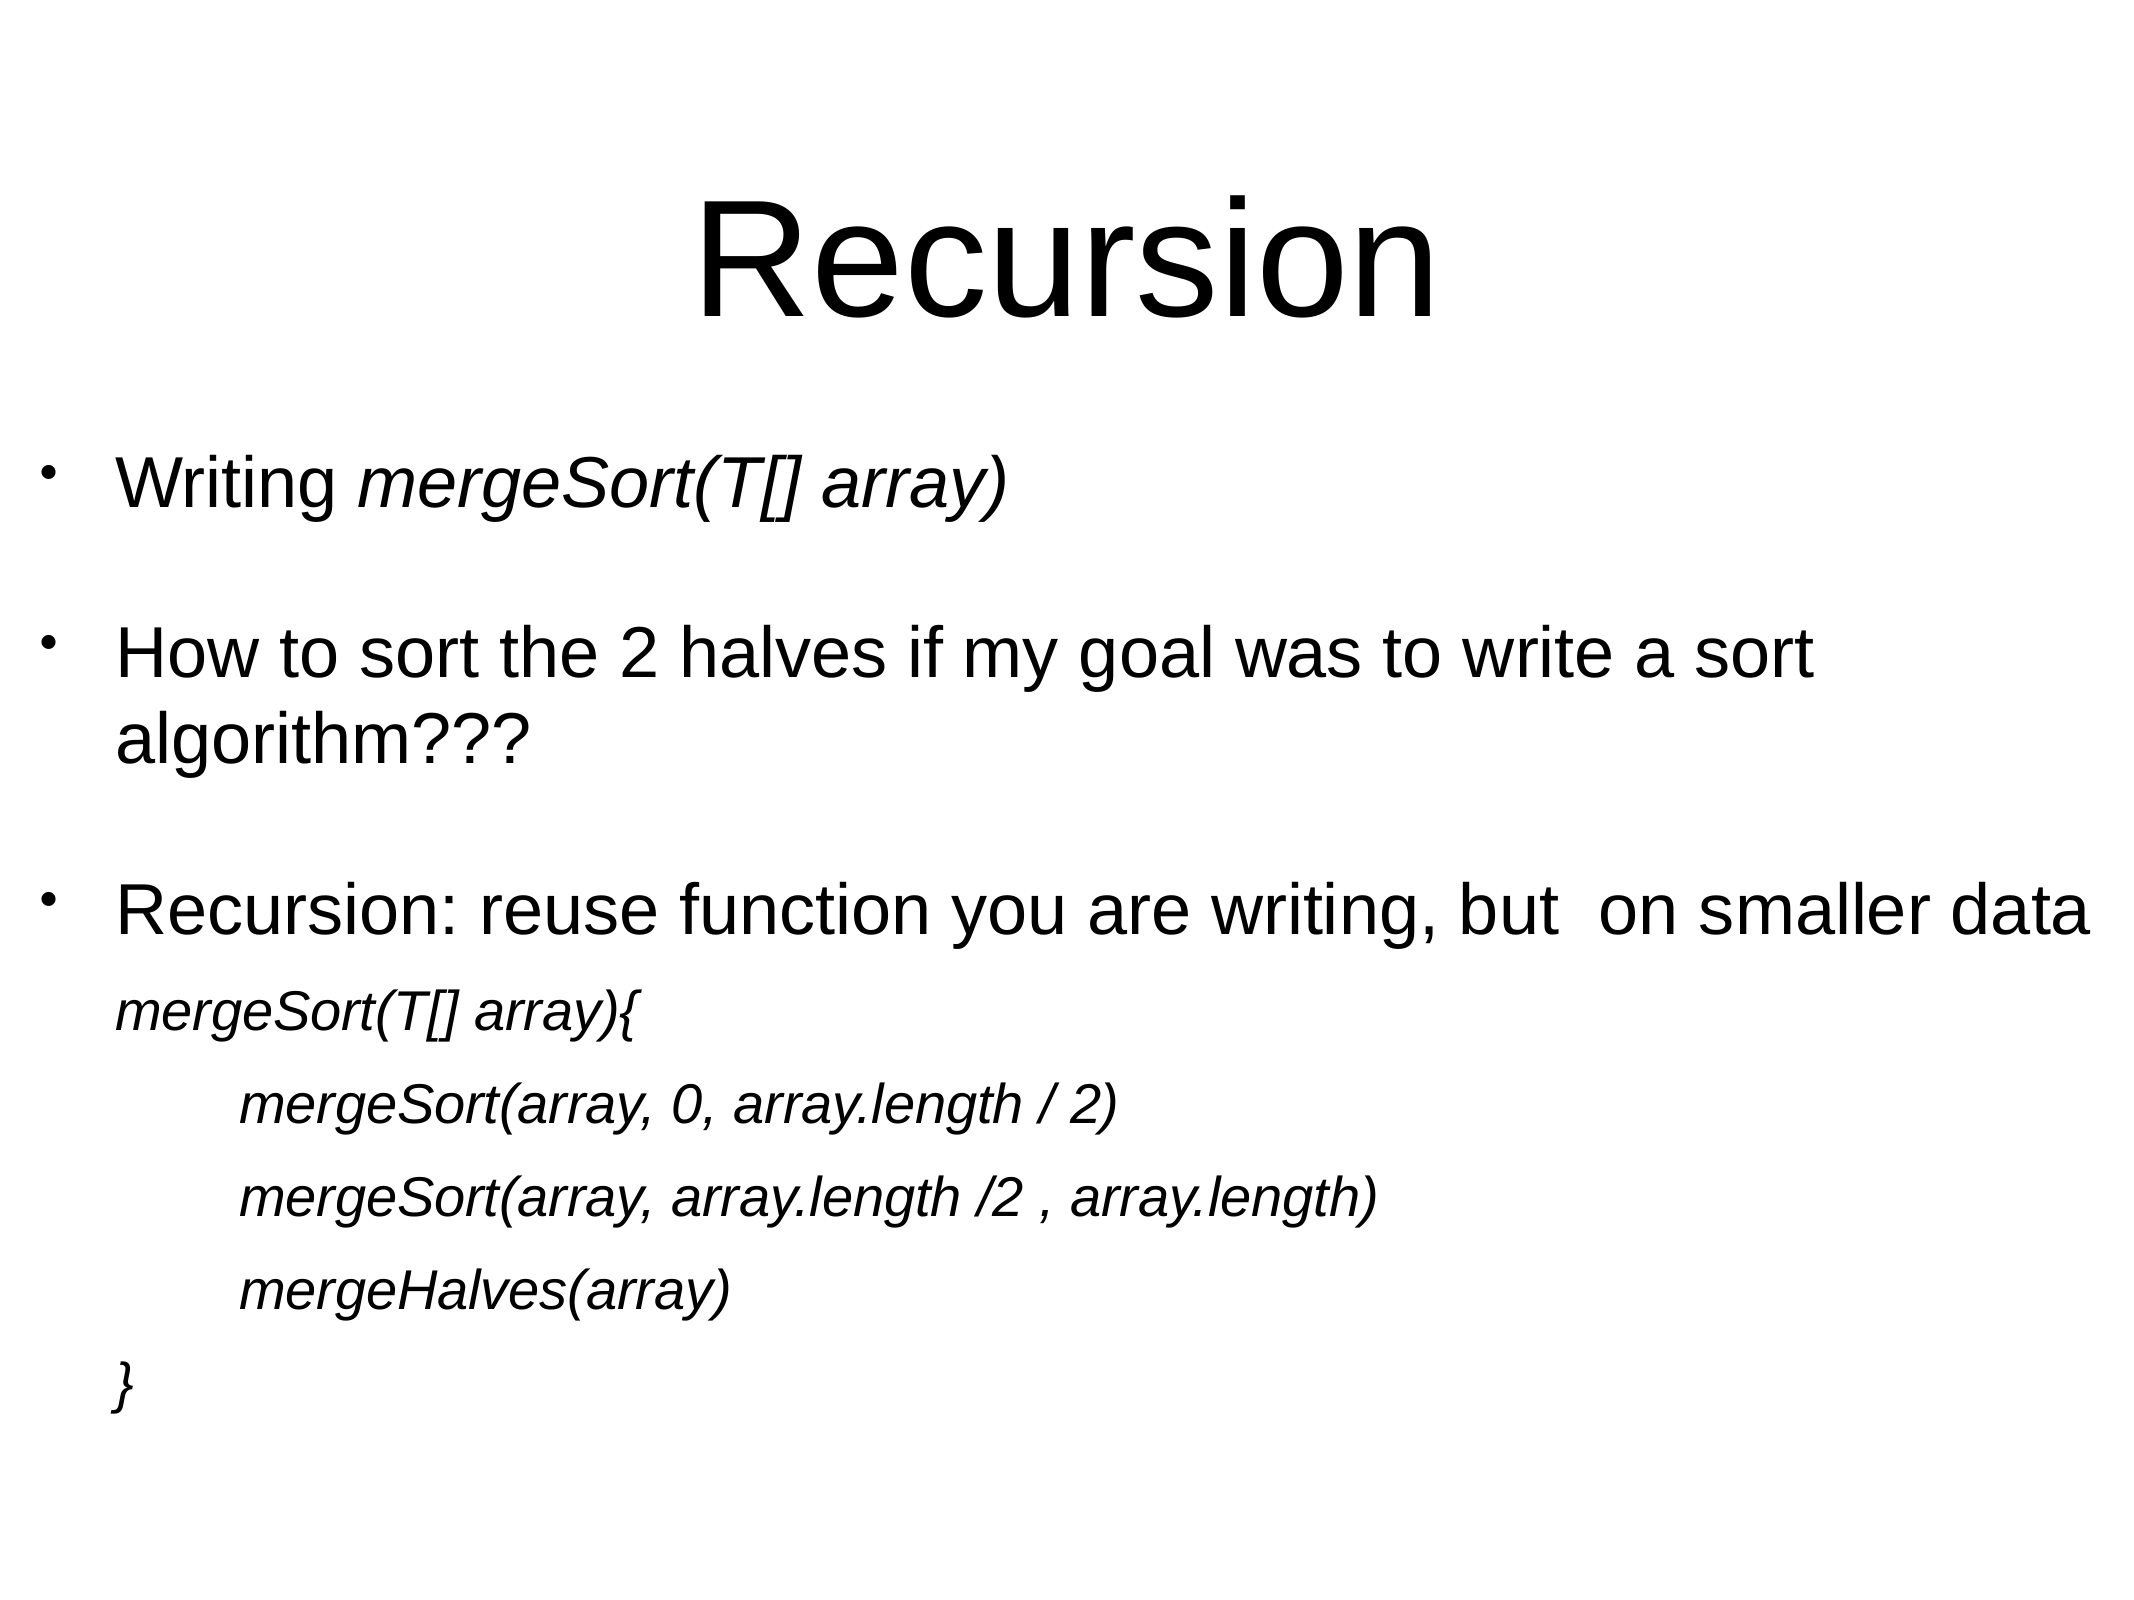

# Recursion
Writing mergeSort(T[] array)
How to sort the 2 halves if my goal was to write a sort algorithm???
Recursion: reuse function you are writing, but  on smaller data
mergeSort(T[] array){
        mergeSort(array, 0, array.length / 2)
        mergeSort(array, array.length /2 , array.length)
        mergeHalves(array)
}